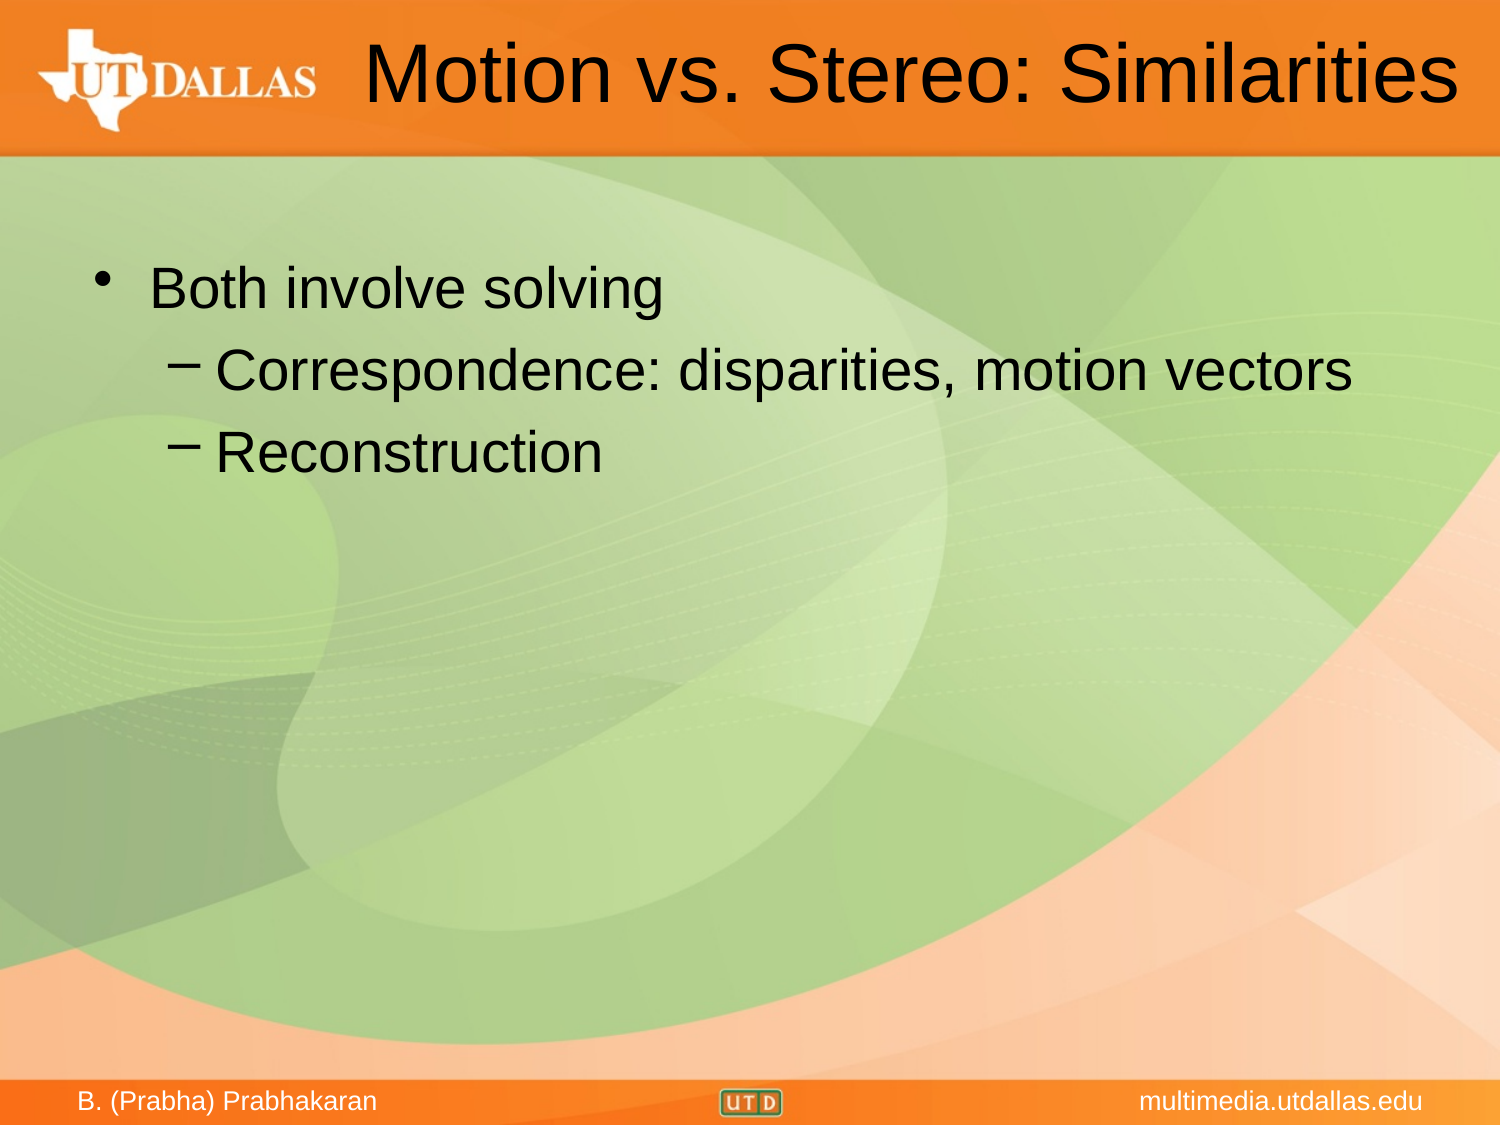

# Motion vs. Stereo: Similarities
Both involve solving
Correspondence: disparities, motion vectors
Reconstruction